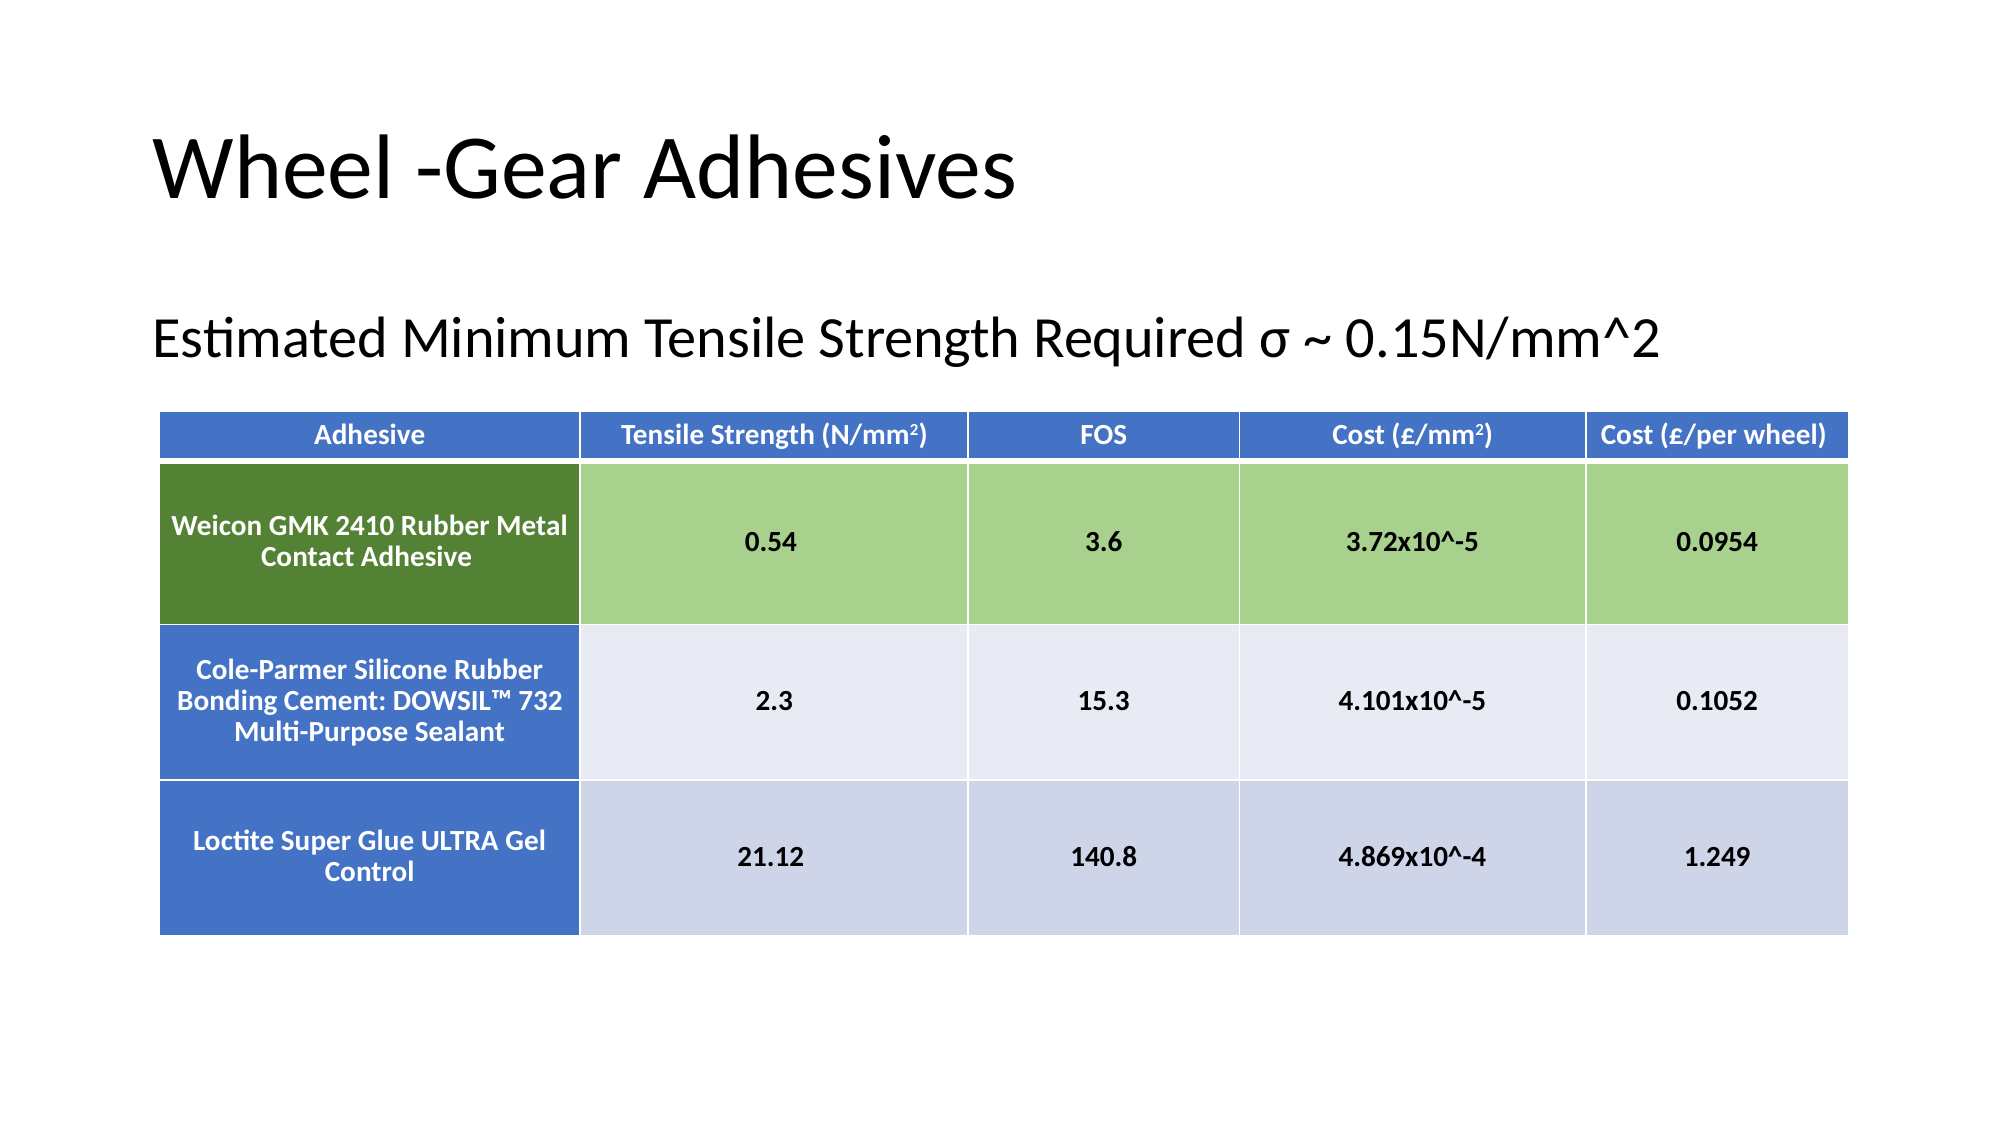

# Wheel -Gear Adhesives
Estimated Minimum Tensile Strength Required σ ~ 0.15N/mm^2

| Adhesive | Tensile Strength (N/mm2) | FOS | Cost (£/mm2) | Cost (£/per wheel) |
| --- | --- | --- | --- | --- |
| Weicon GMK 2410 Rubber Metal Contact Adhesive | 0.54 | 3.6 | 3.72x10^-5 | 0.0954 |
| Cole-Parmer Silicone Rubber Bonding Cement: DOWSIL™ 732 Multi-Purpose Sealant | 2.3 | 15.3 | 4.101x10^-5 | 0.1052 |
| Loctite Super Glue ULTRA Gel Control | 21.12 | 140.8 | 4.869x10^-4 | 1.249 |